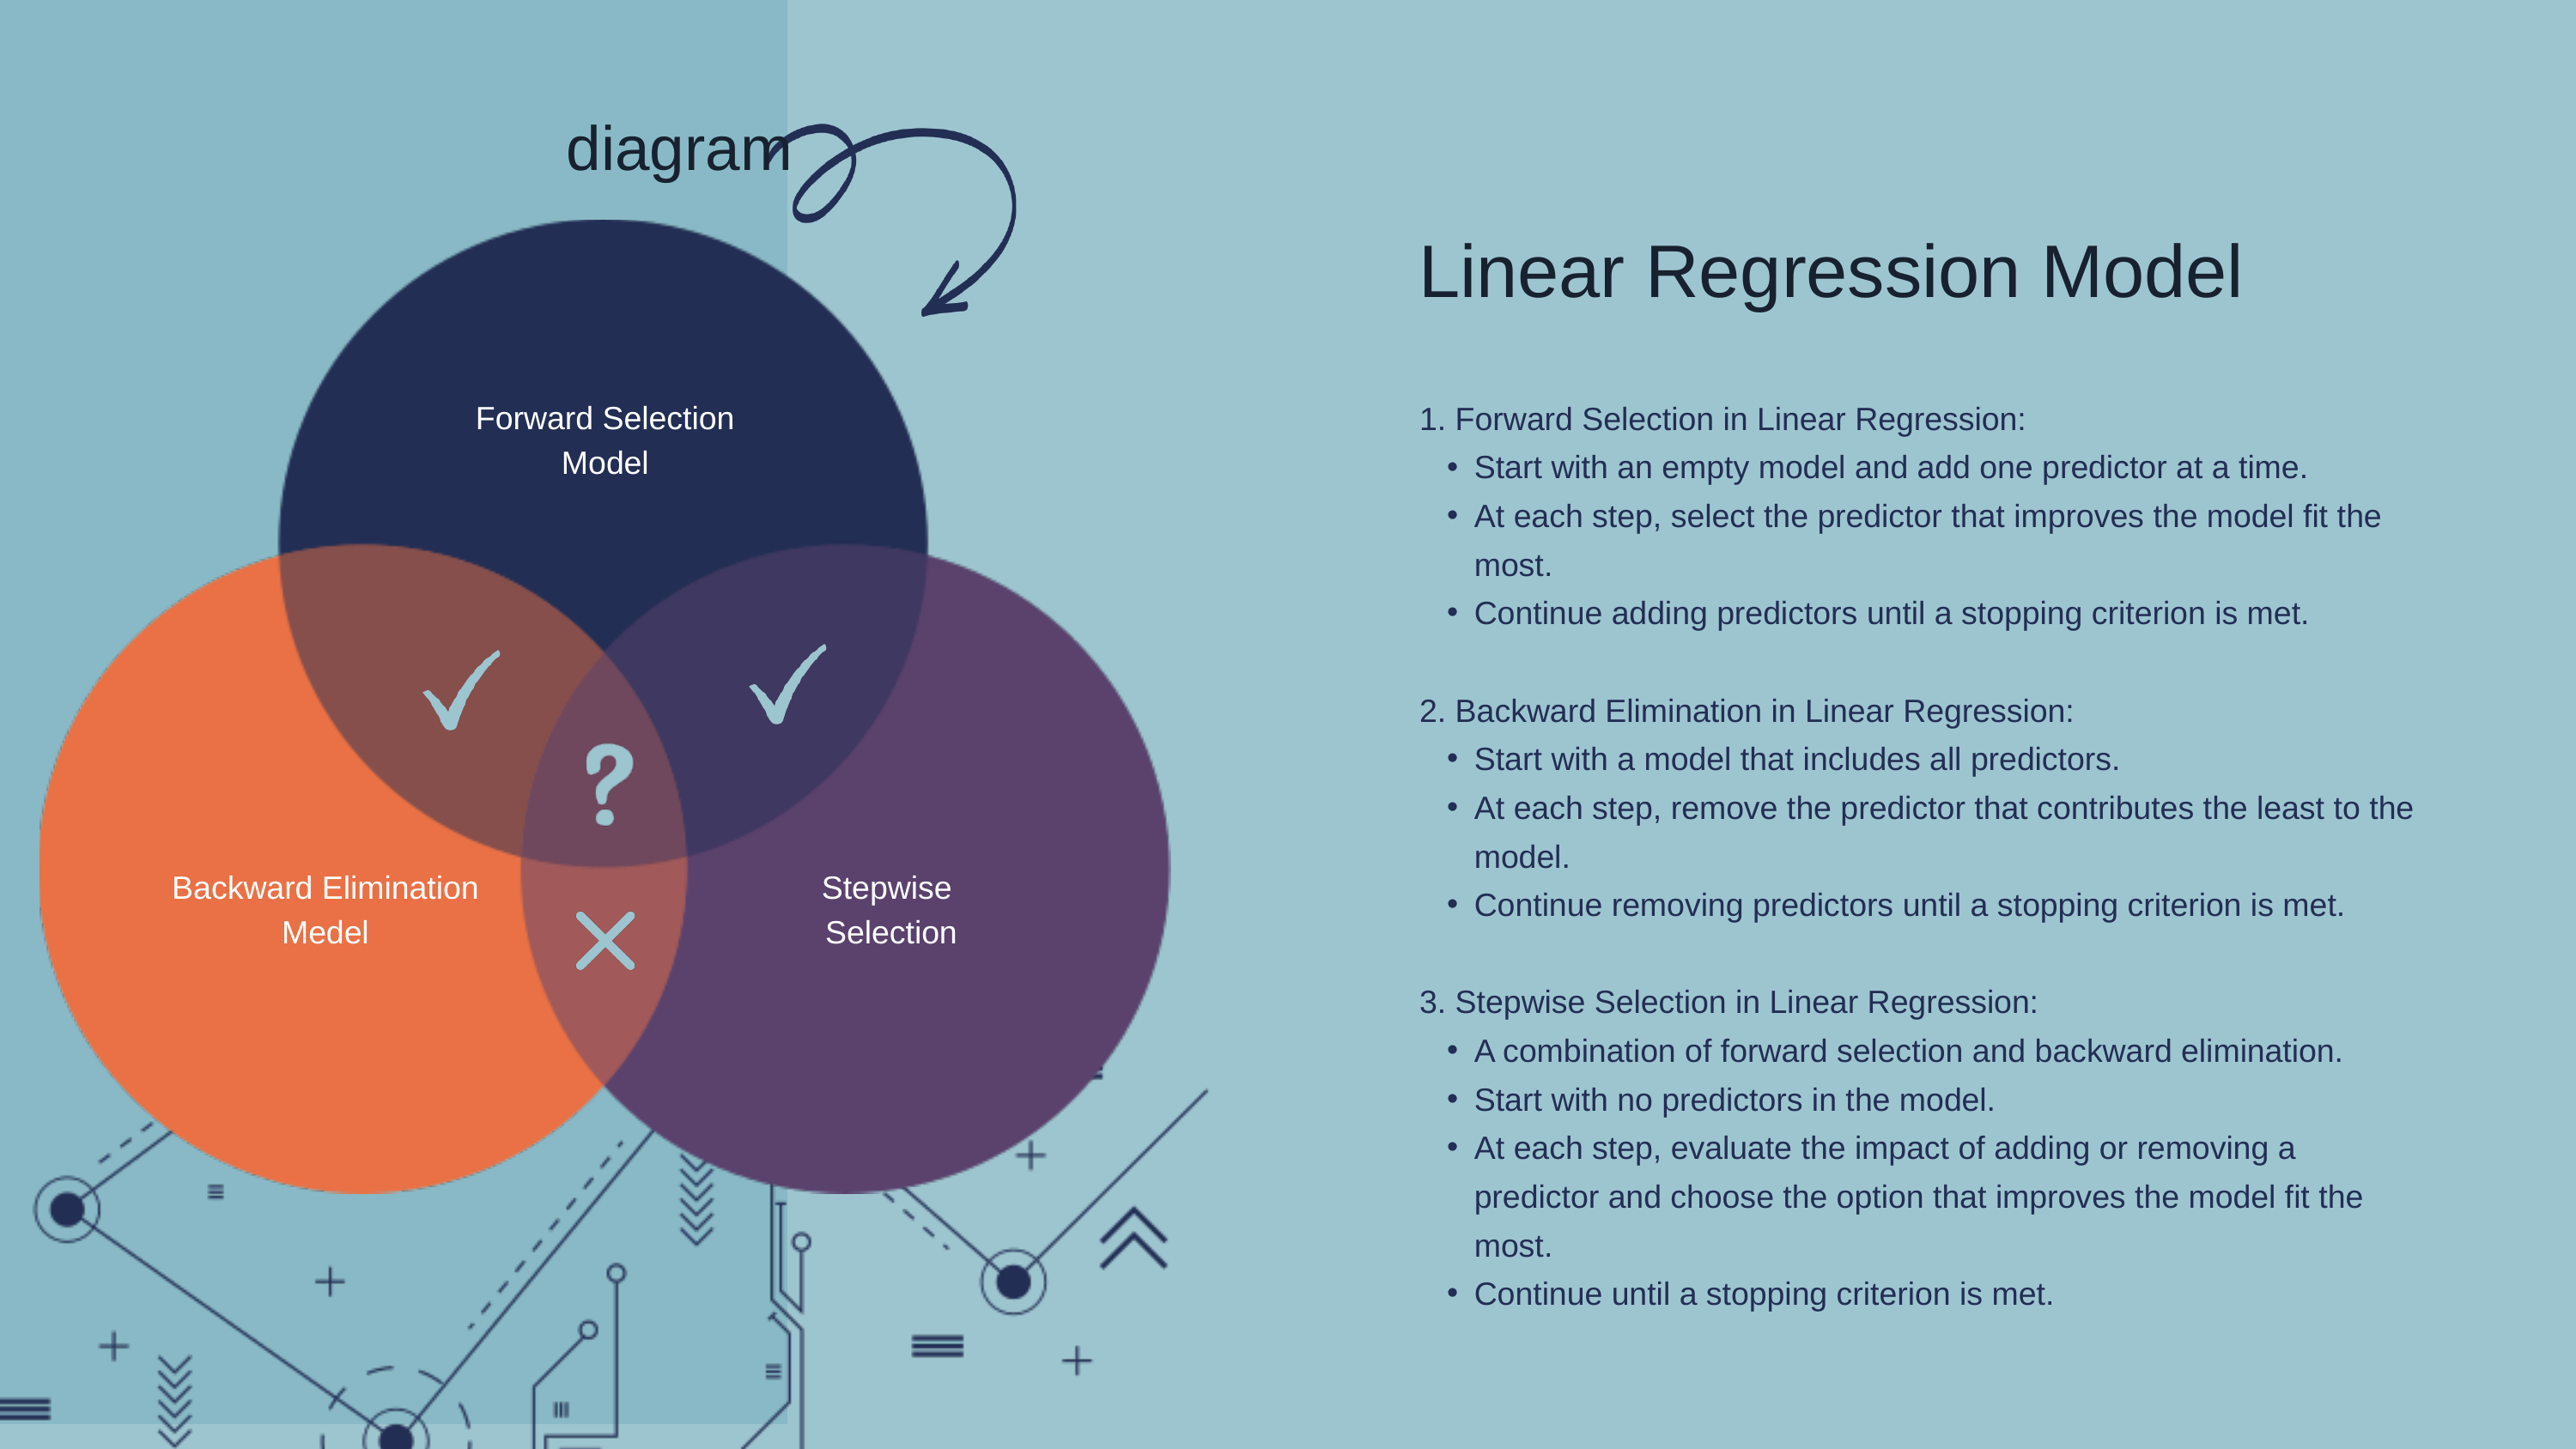

diagram

Linear Regression Model

1. Forward Selection in Linear Regression:
Start with an empty model and add one predictor at a time.
At each step, select the predictor that improves the model fit the most.
Continue adding predictors until a stopping criterion is met.

2. Backward Elimination in Linear Regression:
Start with a model that includes all predictors.
At each step, remove the predictor that contributes the least to the model.
Continue removing predictors until a stopping criterion is met.

3. Stepwise Selection in Linear Regression:
A combination of forward selection and backward elimination.
Start with no predictors in the model.
At each step, evaluate the impact of adding or removing a predictor and choose the option that improves the model fit the most.
Continue until a stopping criterion is met.

Forward Selection
Model

Backward Elimination Medel
Stepwise
Selection